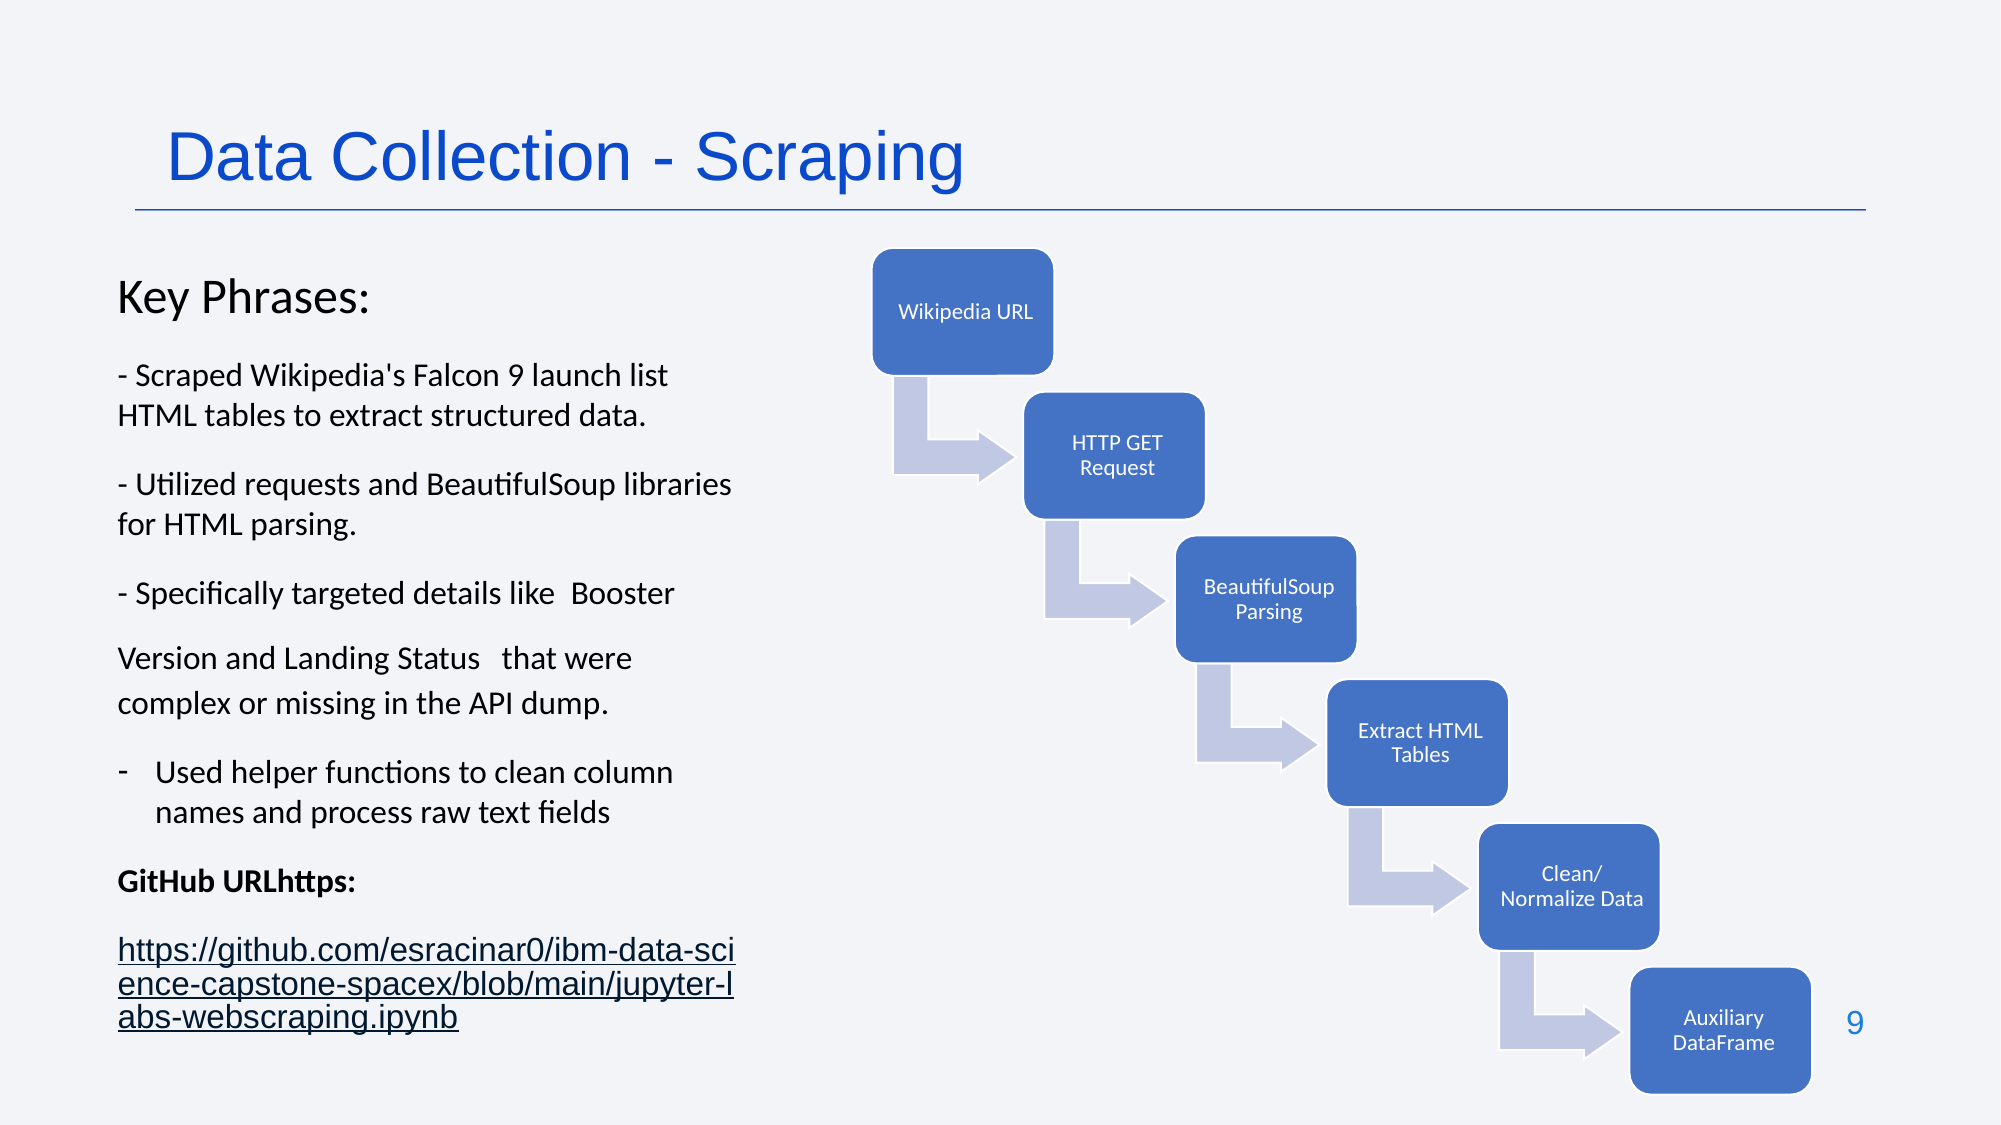

Data Collection - Scraping
Key Phrases:
- Scraped Wikipedia's Falcon 9 launch list HTML tables to extract structured data.
- Utilized requests and BeautifulSoup libraries for HTML parsing.
- Specifically targeted details like  Booster Version and Landing Status  that were complex or missing in the API dump.
Used helper functions to clean column names and process raw text fields
GitHub URLhttps:
https://github.com/esracinar0/ibm-data-science-capstone-spacex/blob/main/jupyter-labs-webscraping.ipynb
Wikipedia URL
HTTP GET Request
BeautifulSoup Parsing
Extract HTML Tables
Clean/Normalize Data
Auxiliary DataFrame
9